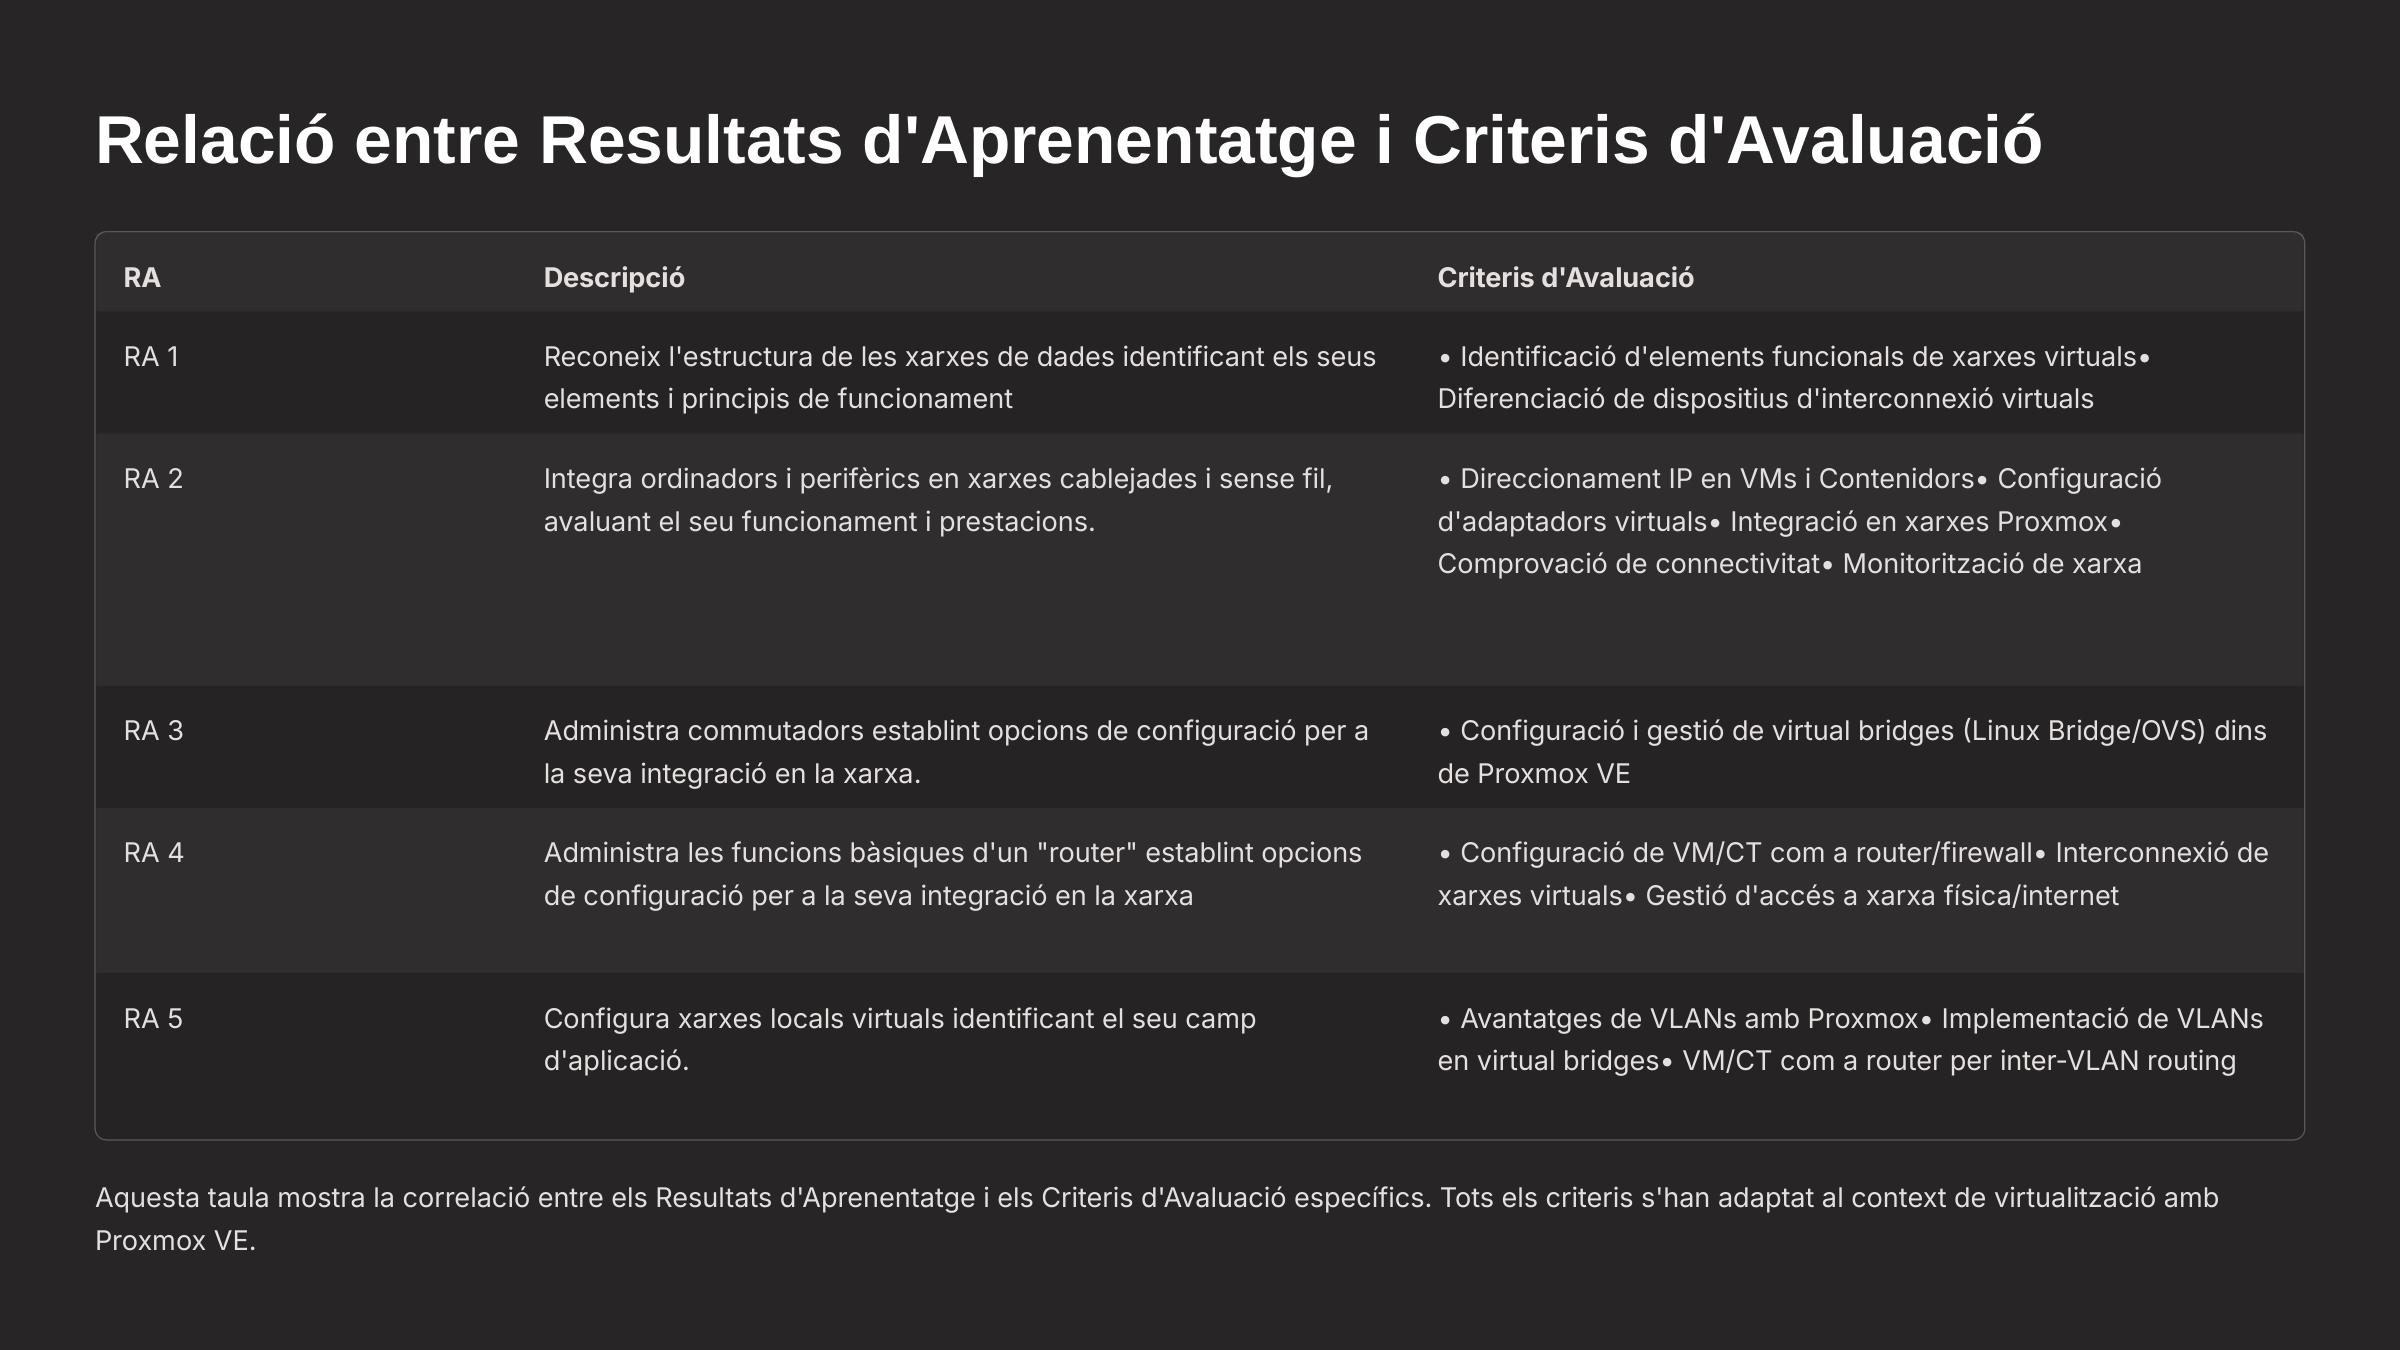

Relació entre Resultats d'Aprenentatge i Criteris d'Avaluació

RA
Descripció
Criteris d'Avaluació

RA 1
Reconeix l'estructura de les xarxes de dades identificant els seus elements i principis de funcionament
• Identificació d'elements funcionals de xarxes virtuals• Diferenciació de dispositius d'interconnexió virtuals

RA 2
Integra ordinadors i perifèrics en xarxes cablejades i sense fil, avaluant el seu funcionament i prestacions.
• Direccionament IP en VMs i Contenidors• Configuració d'adaptadors virtuals• Integració en xarxes Proxmox• Comprovació de connectivitat• Monitorització de xarxa

RA 3
Administra commutadors establint opcions de configuració per a la seva integració en la xarxa.
• Configuració i gestió de virtual bridges (Linux Bridge/OVS) dins de Proxmox VE

RA 4
Administra les funcions bàsiques d'un "router" establint opcions de configuració per a la seva integració en la xarxa
• Configuració de VM/CT com a router/firewall• Interconnexió de xarxes virtuals• Gestió d'accés a xarxa física/internet

RA 5
Configura xarxes locals virtuals identificant el seu camp d'aplicació.
• Avantatges de VLANs amb Proxmox• Implementació de VLANs en virtual bridges• VM/CT com a router per inter-VLAN routing
Aquesta taula mostra la correlació entre els Resultats d'Aprenentatge i els Criteris d'Avaluació específics. Tots els criteris s'han adaptat al context de virtualització amb Proxmox VE.